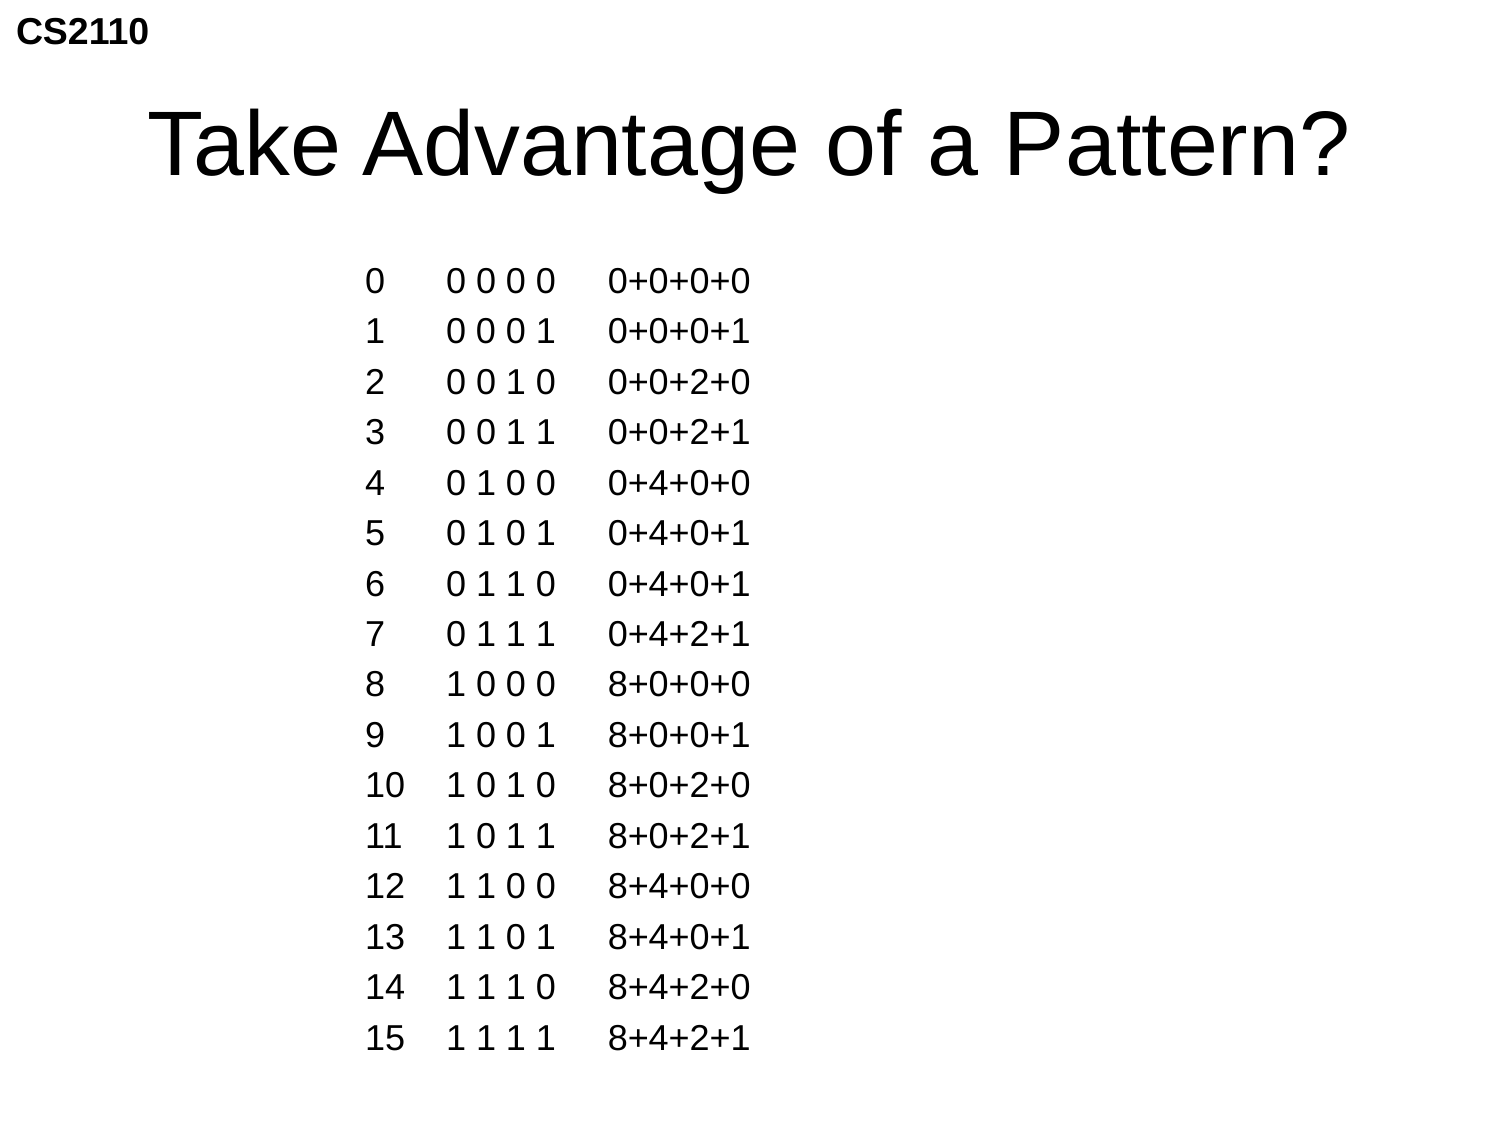

# Take Advantage of a Pattern?
0	0 0 0 0		0+0+0+0
1	0 0 0 1		0+0+0+1
2	0 0 1 0		0+0+2+0
3	0 0 1 1		0+0+2+1
4	0 1 0 0		0+4+0+0
5	0 1 0 1		0+4+0+1
6	0 1 1 0		0+4+0+1
7	0 1 1 1		0+4+2+1
8	1 0 0 0		8+0+0+0
9	1 0 0 1		8+0+0+1
10	1 0 1 0		8+0+2+0
11	1 0 1 1		8+0+2+1
12	1 1 0 0		8+4+0+0
13	1 1 0 1		8+4+0+1
14	1 1 1 0		8+4+2+0
15	1 1 1 1		8+4+2+1